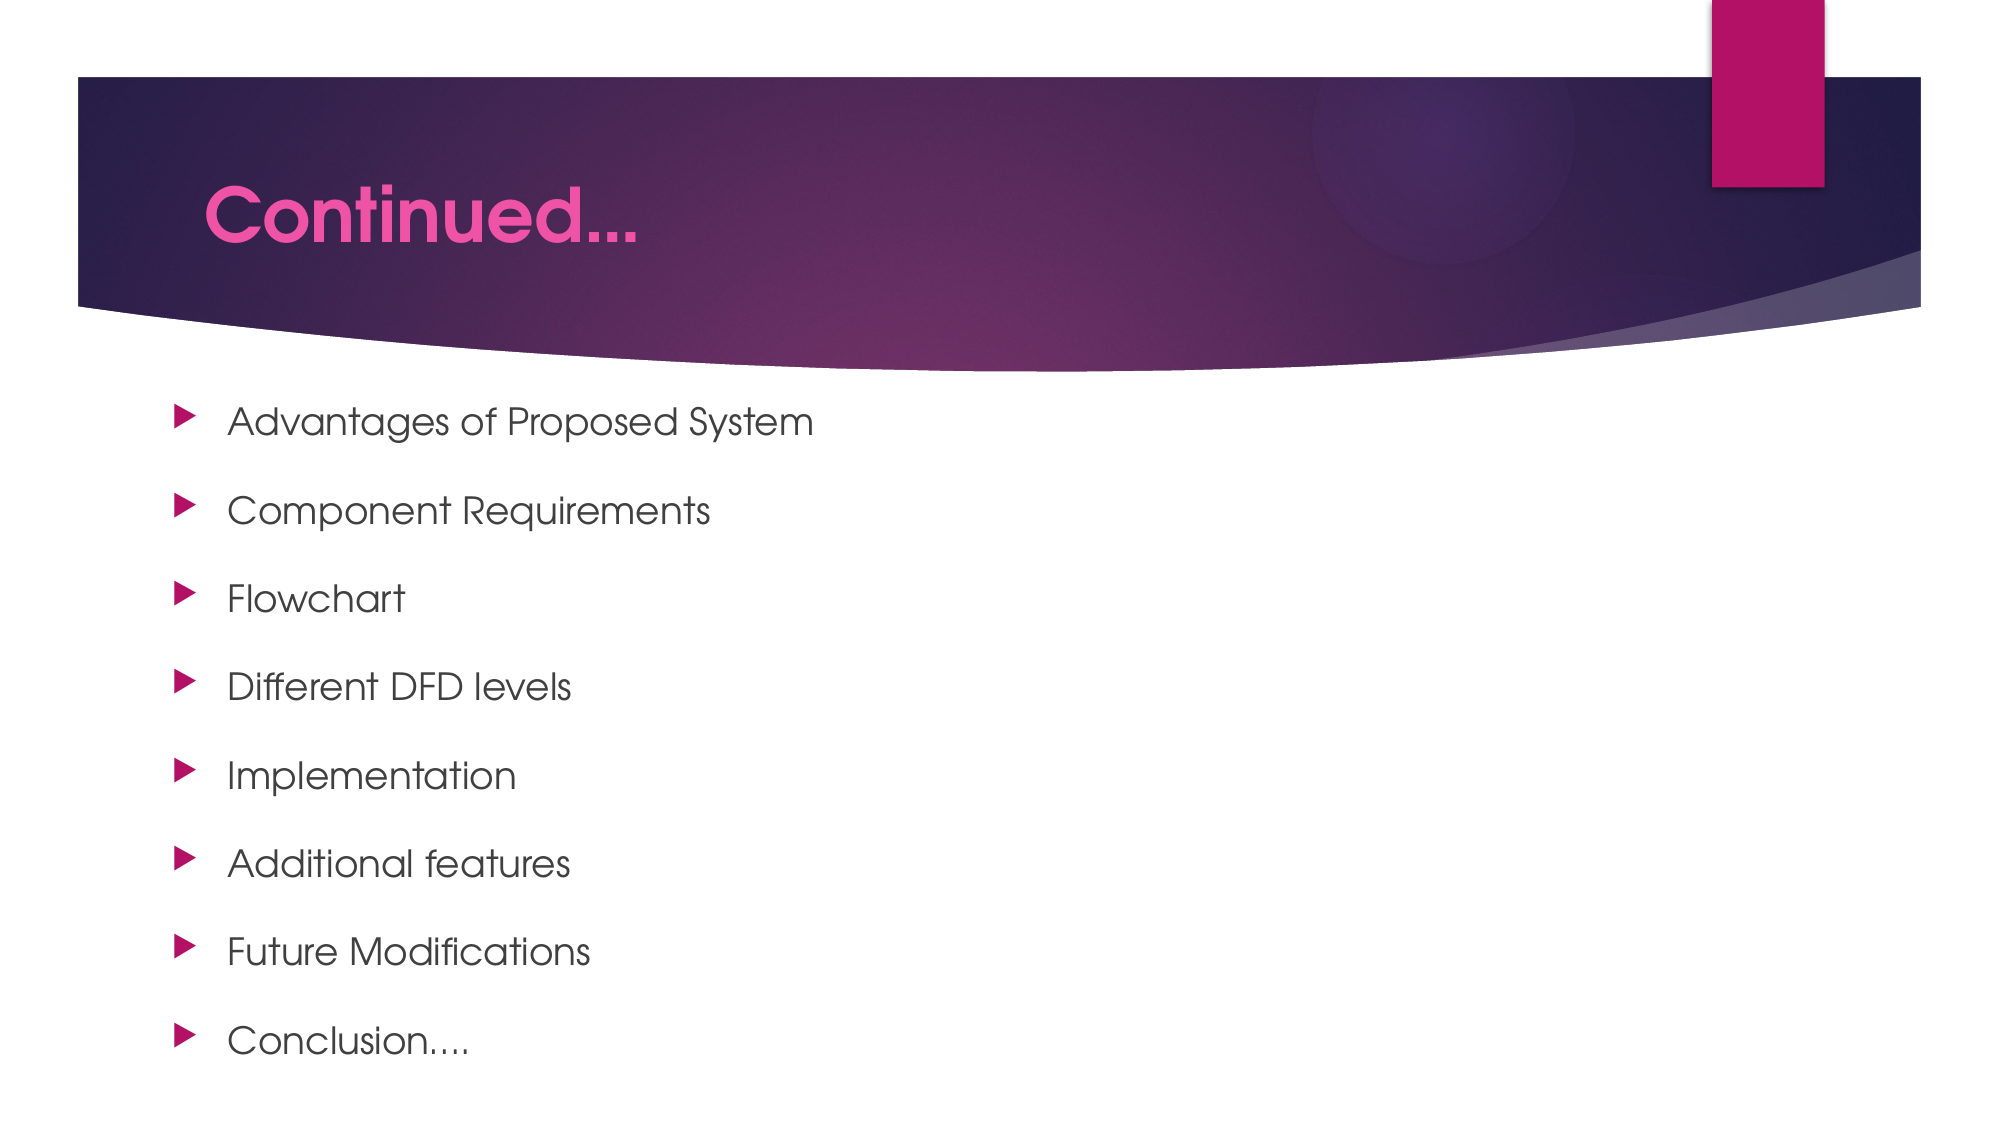

# Continued…
Advantages of Proposed System
Component Requirements
Flowchart
Different DFD levels
Implementation
Additional features
Future Modifications
Conclusion….